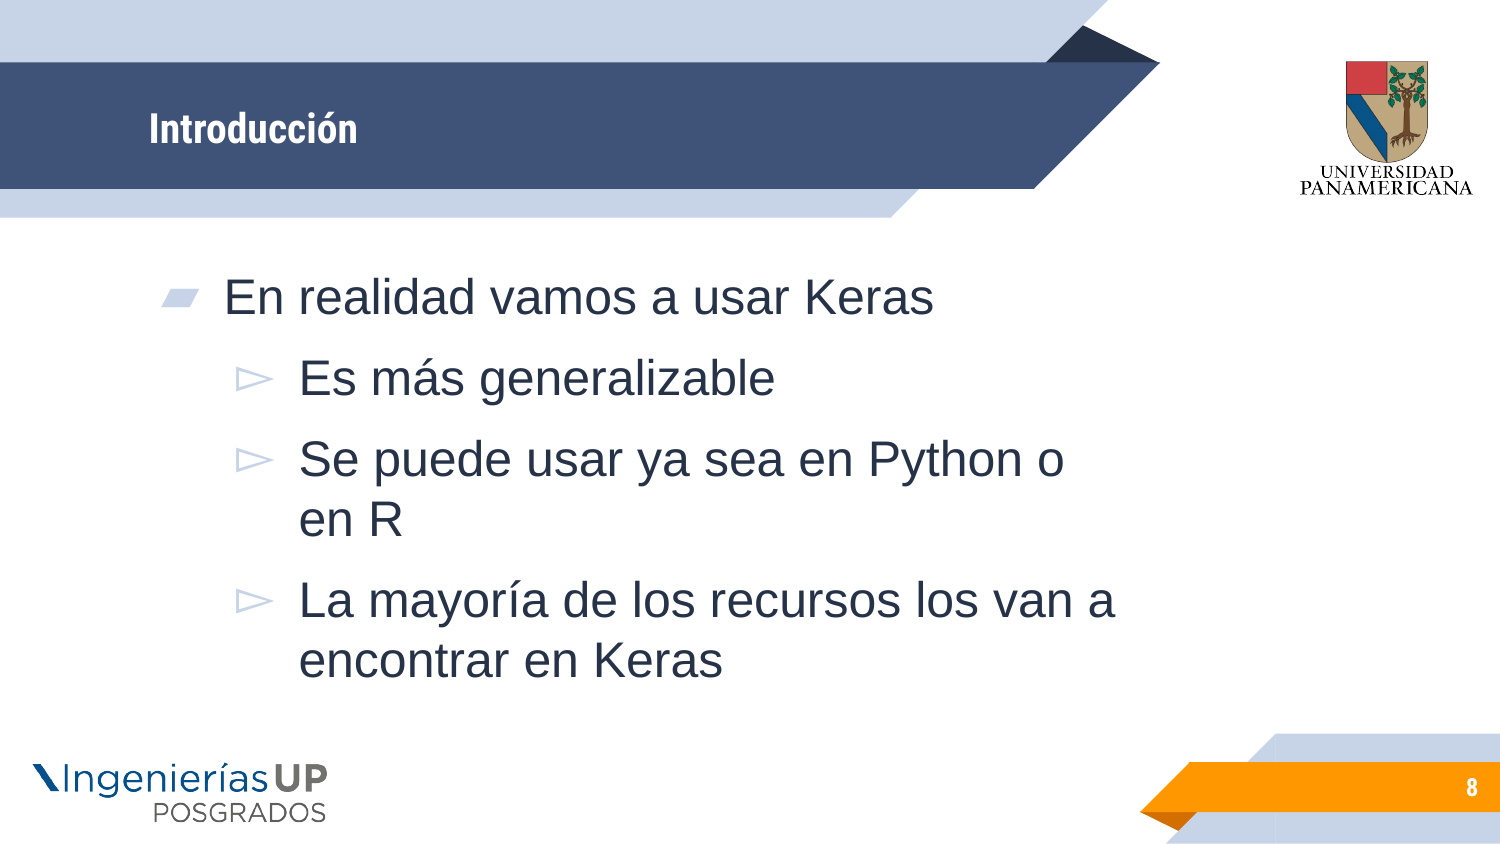

# Introducción
En realidad vamos a usar Keras
Es más generalizable
Se puede usar ya sea en Python o en R
La mayoría de los recursos los van a encontrar en Keras
8